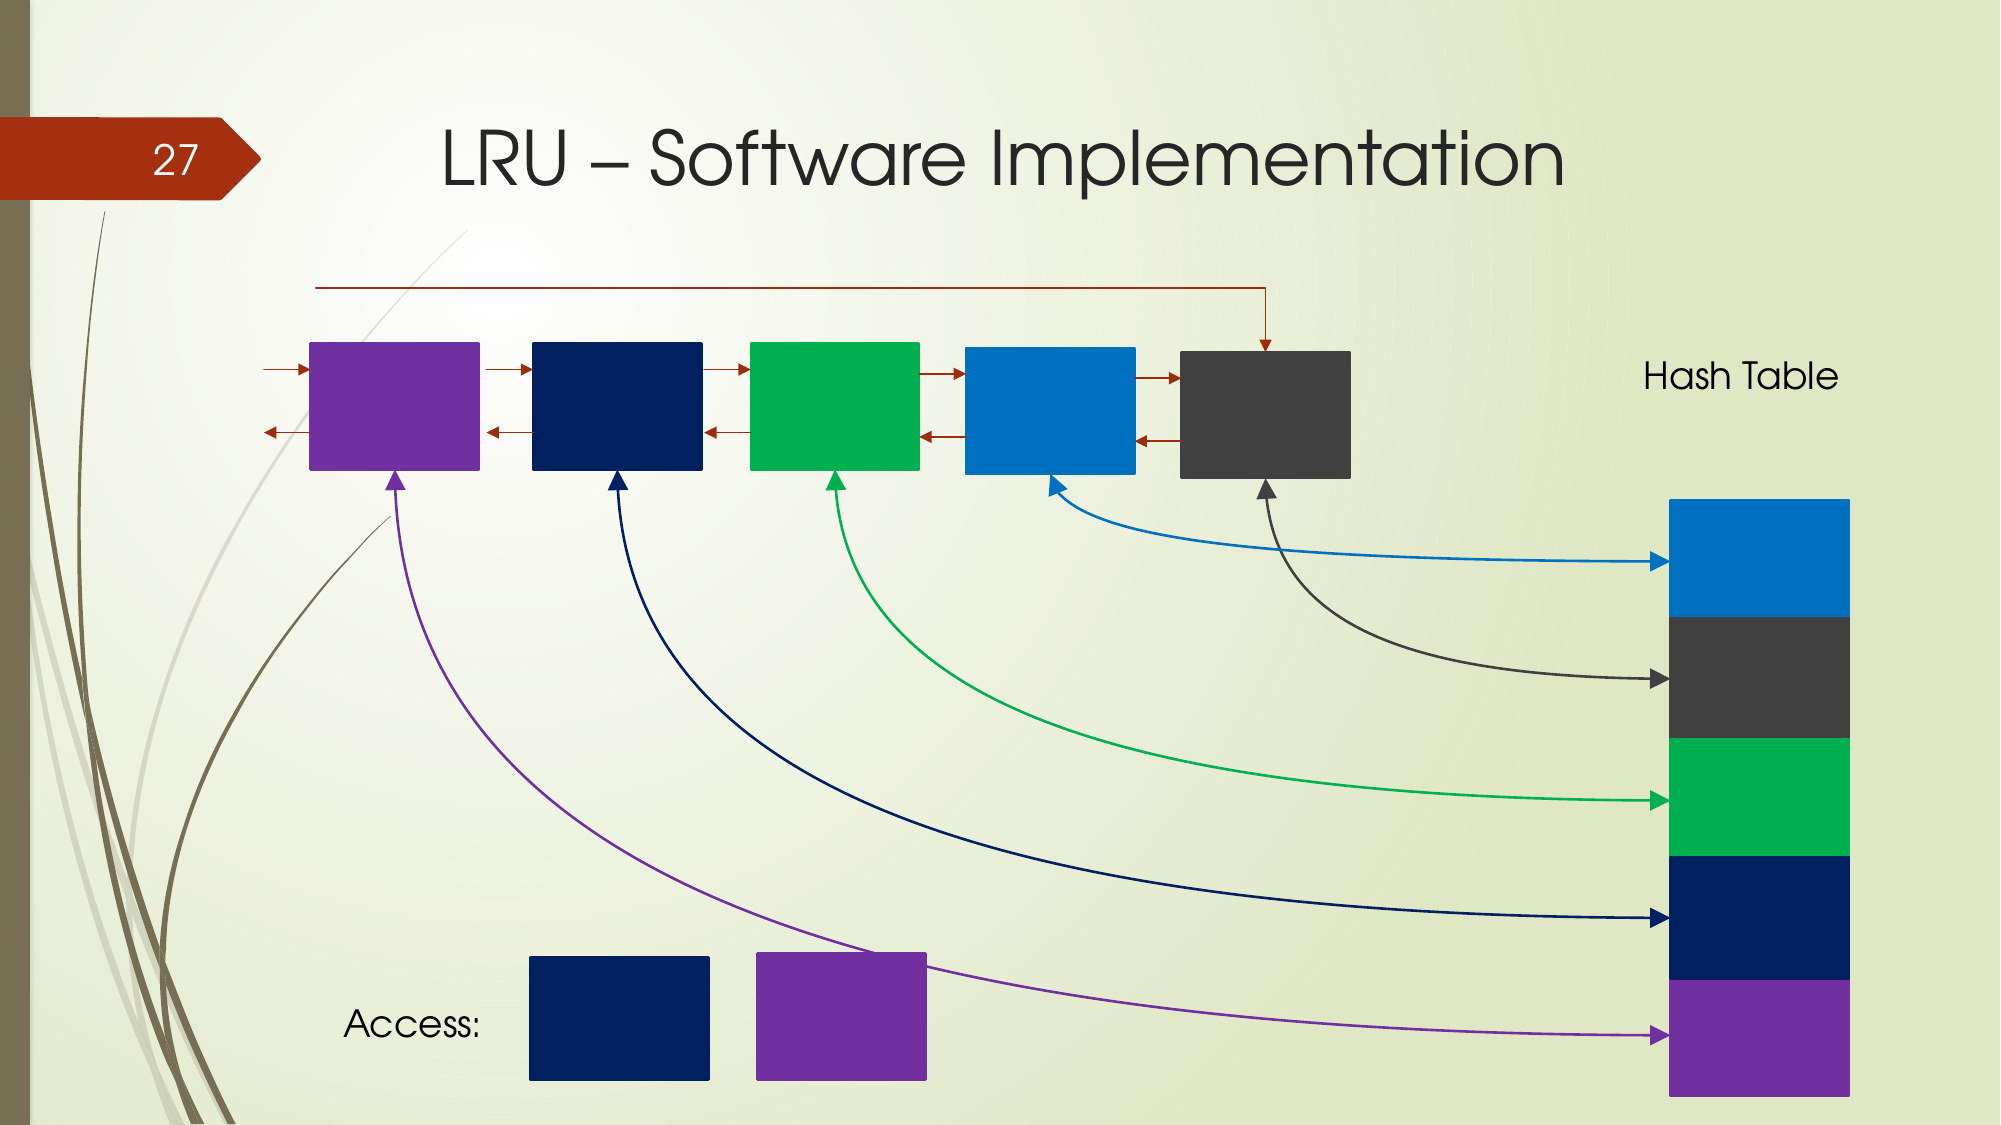

# LRU – Software Implementation
27

Hash Table

Access: